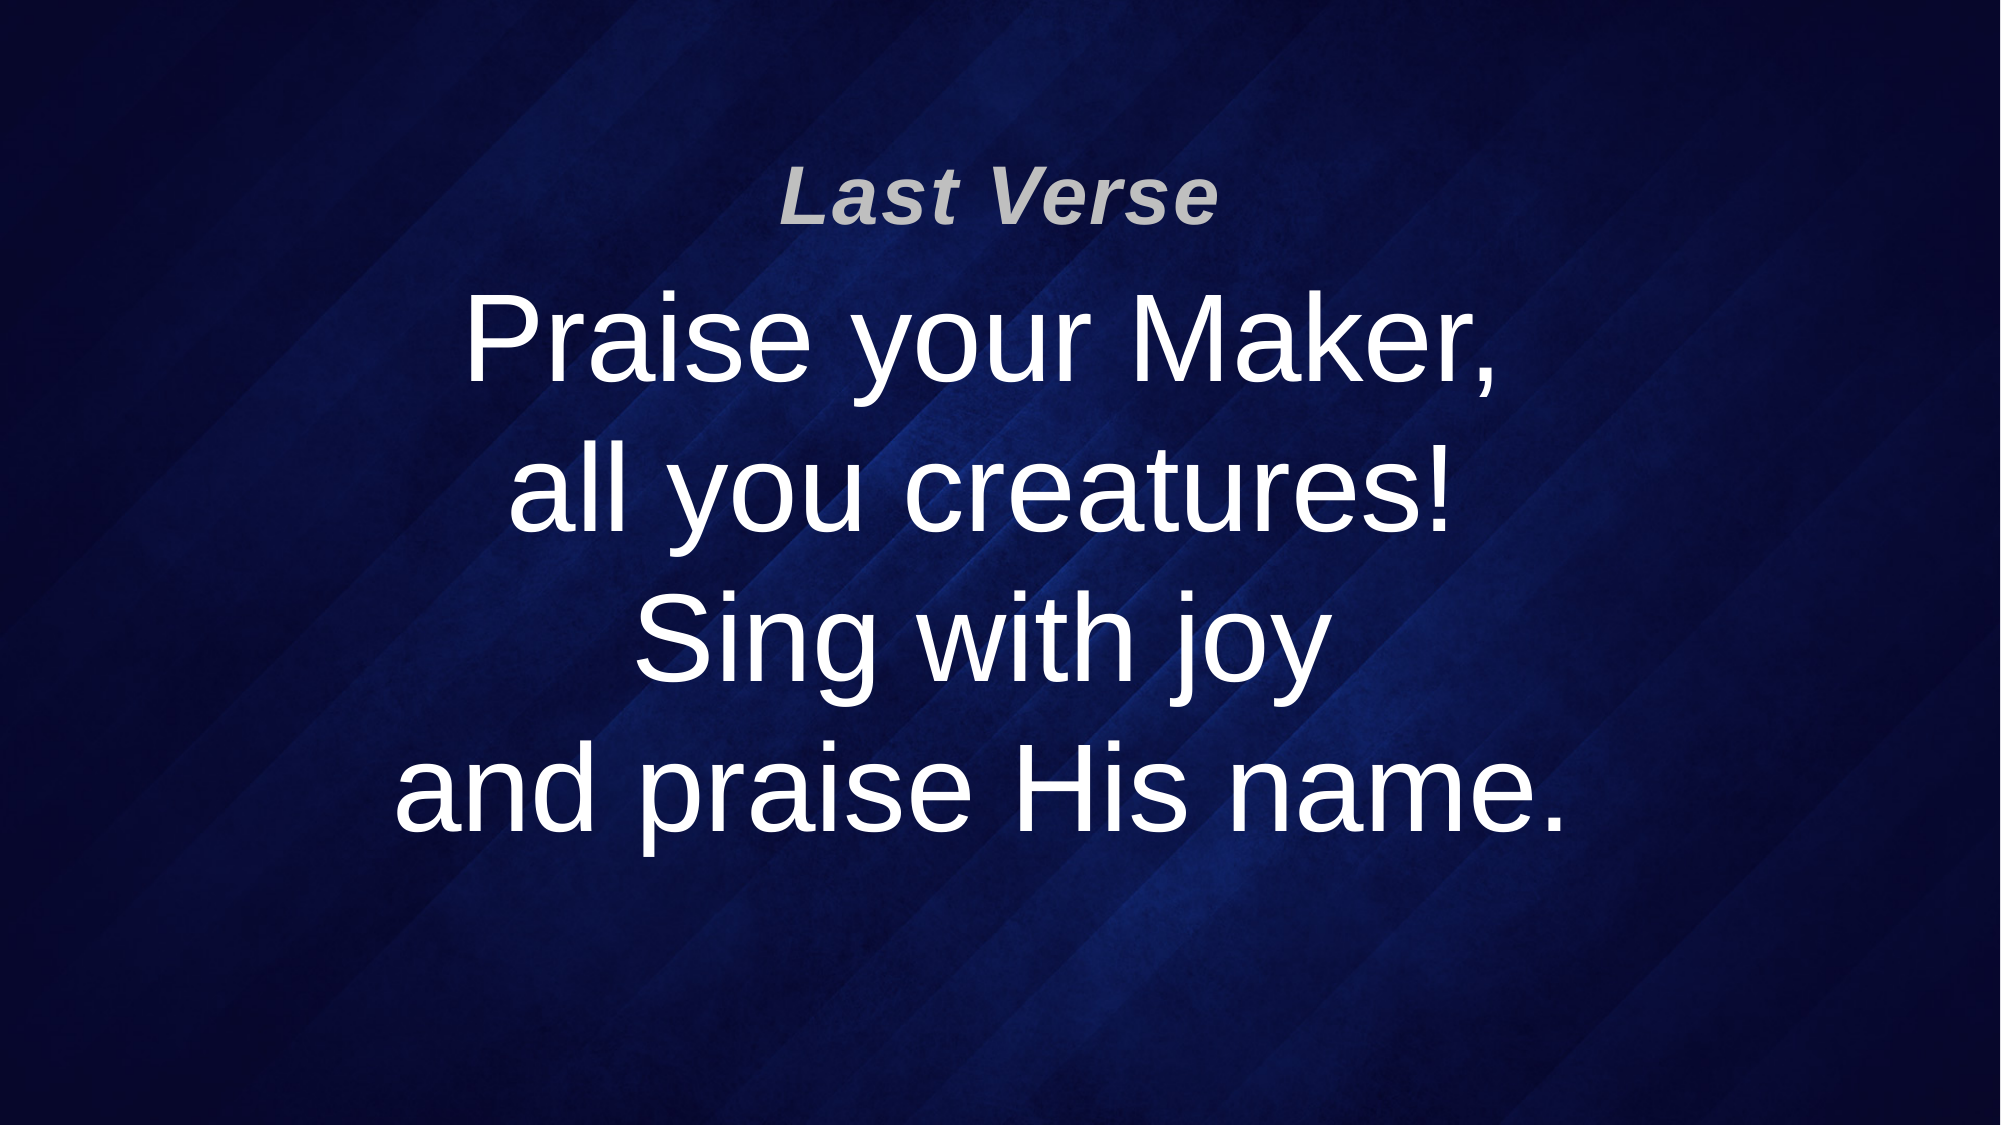

Last Verse
# Praise your Maker, all you creatures! Sing with joy and praise His name.